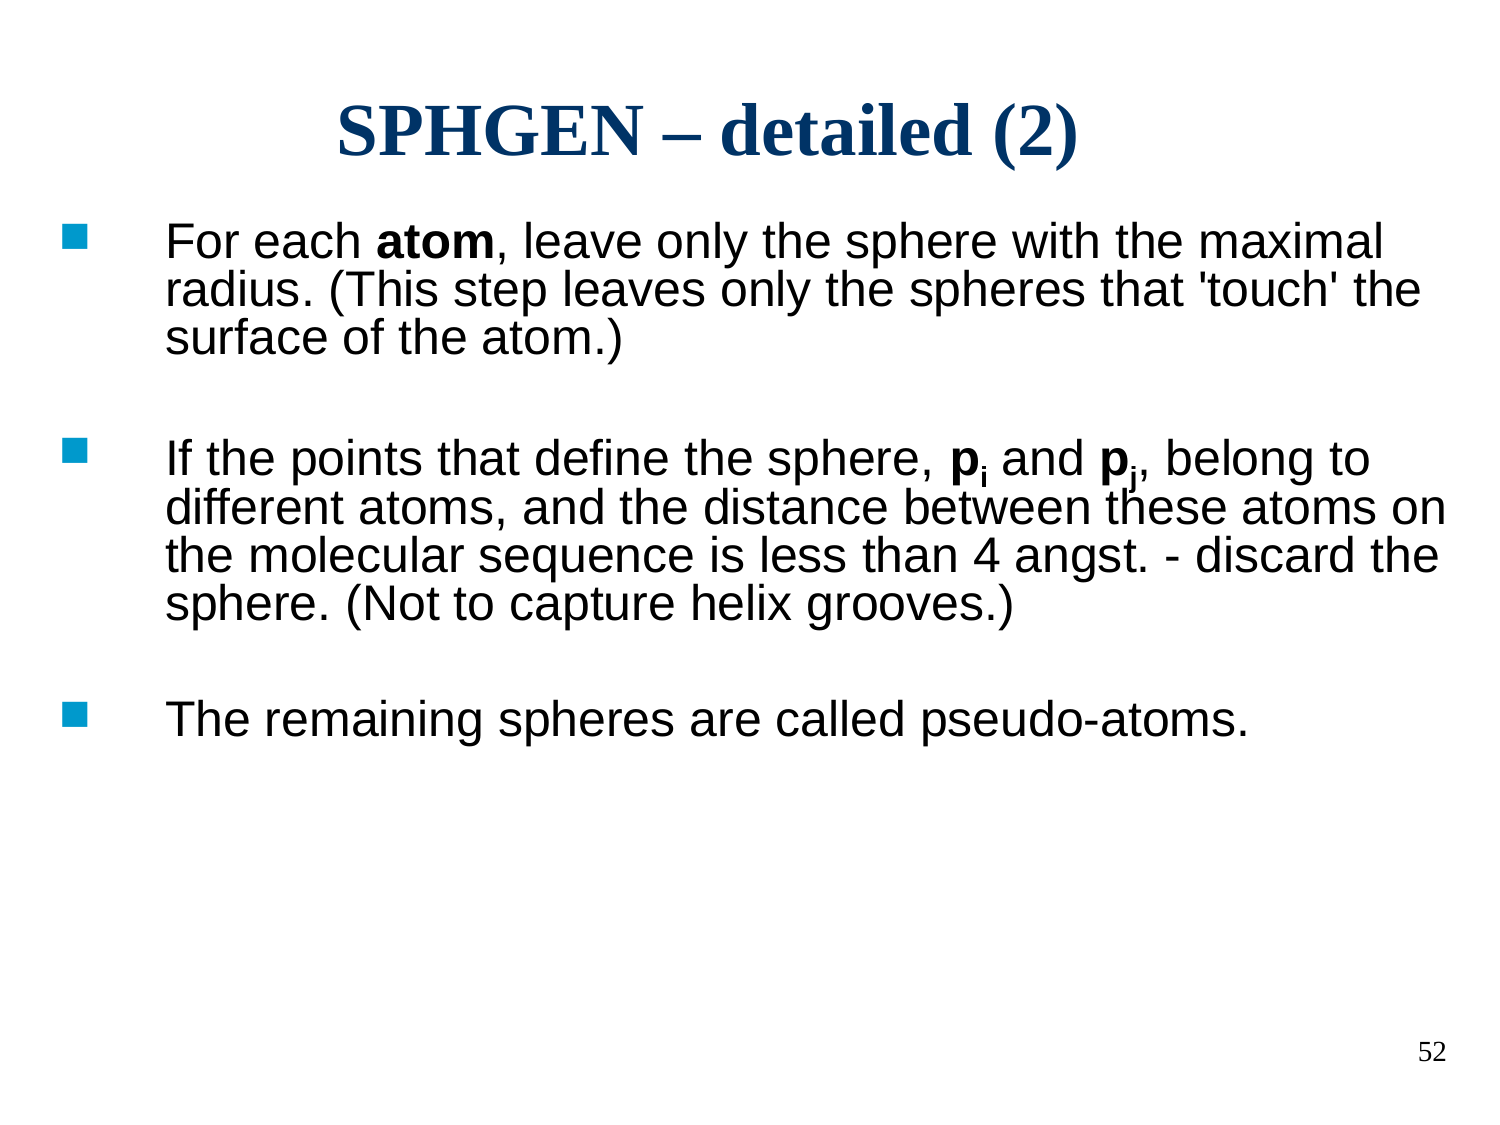

# SPHGEN – detailed (2)
For each atom, leave only the sphere with the maximal radius. (This step leaves only the spheres that 'touch' the surface of the atom.)

If the points that define the sphere, pi and pj, belong to different atoms, and the distance between these atoms on the molecular sequence is less than 4 angst. - discard the sphere. (Not to capture helix grooves.)

The remaining spheres are called pseudo-atoms.

52